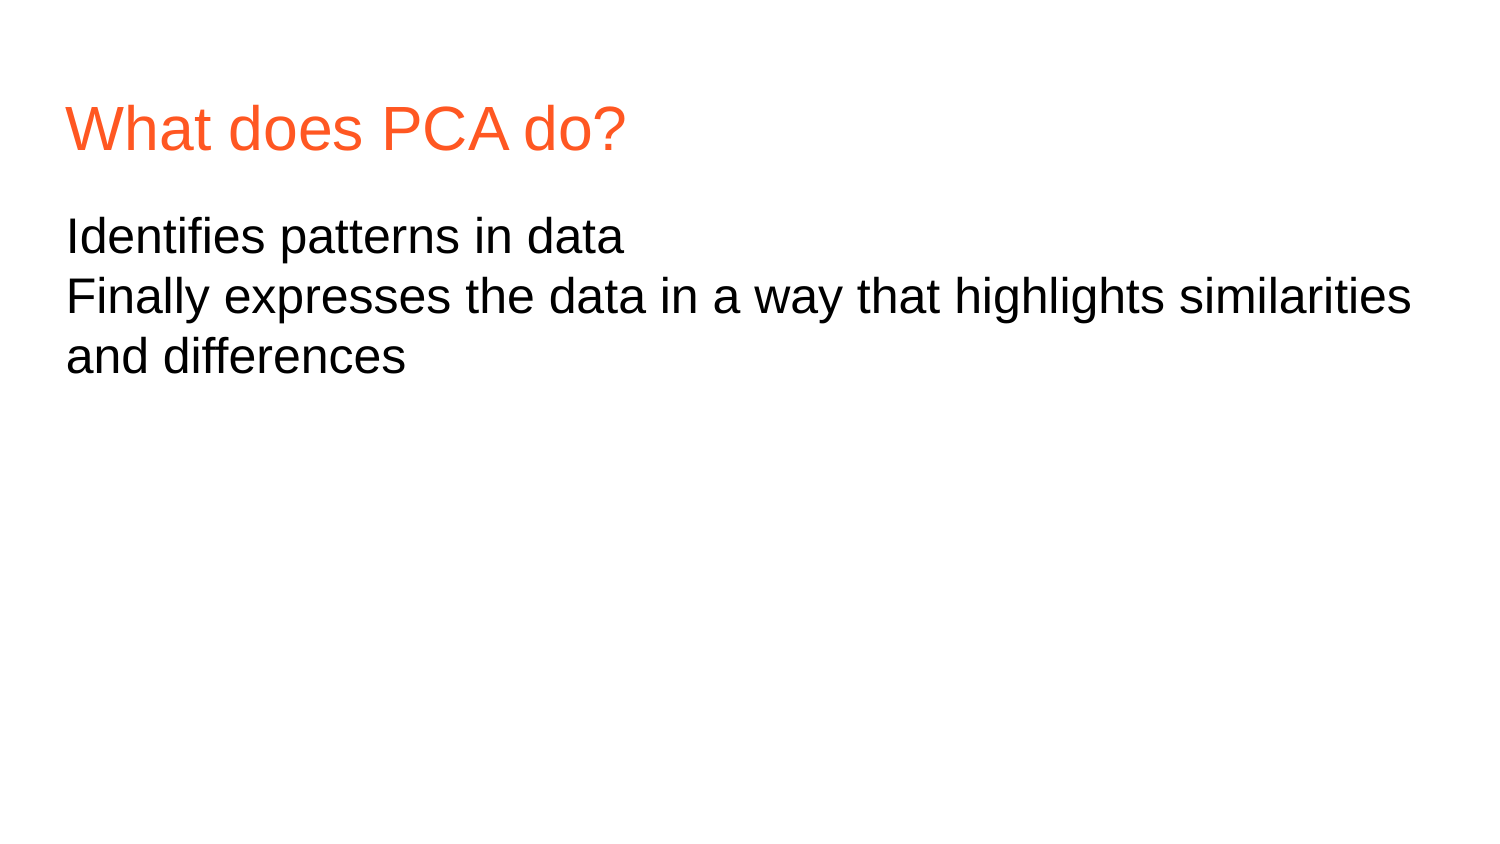

What does PCA do?
Identifies patterns in data
Finally expresses the data in a way that highlights similarities and differences